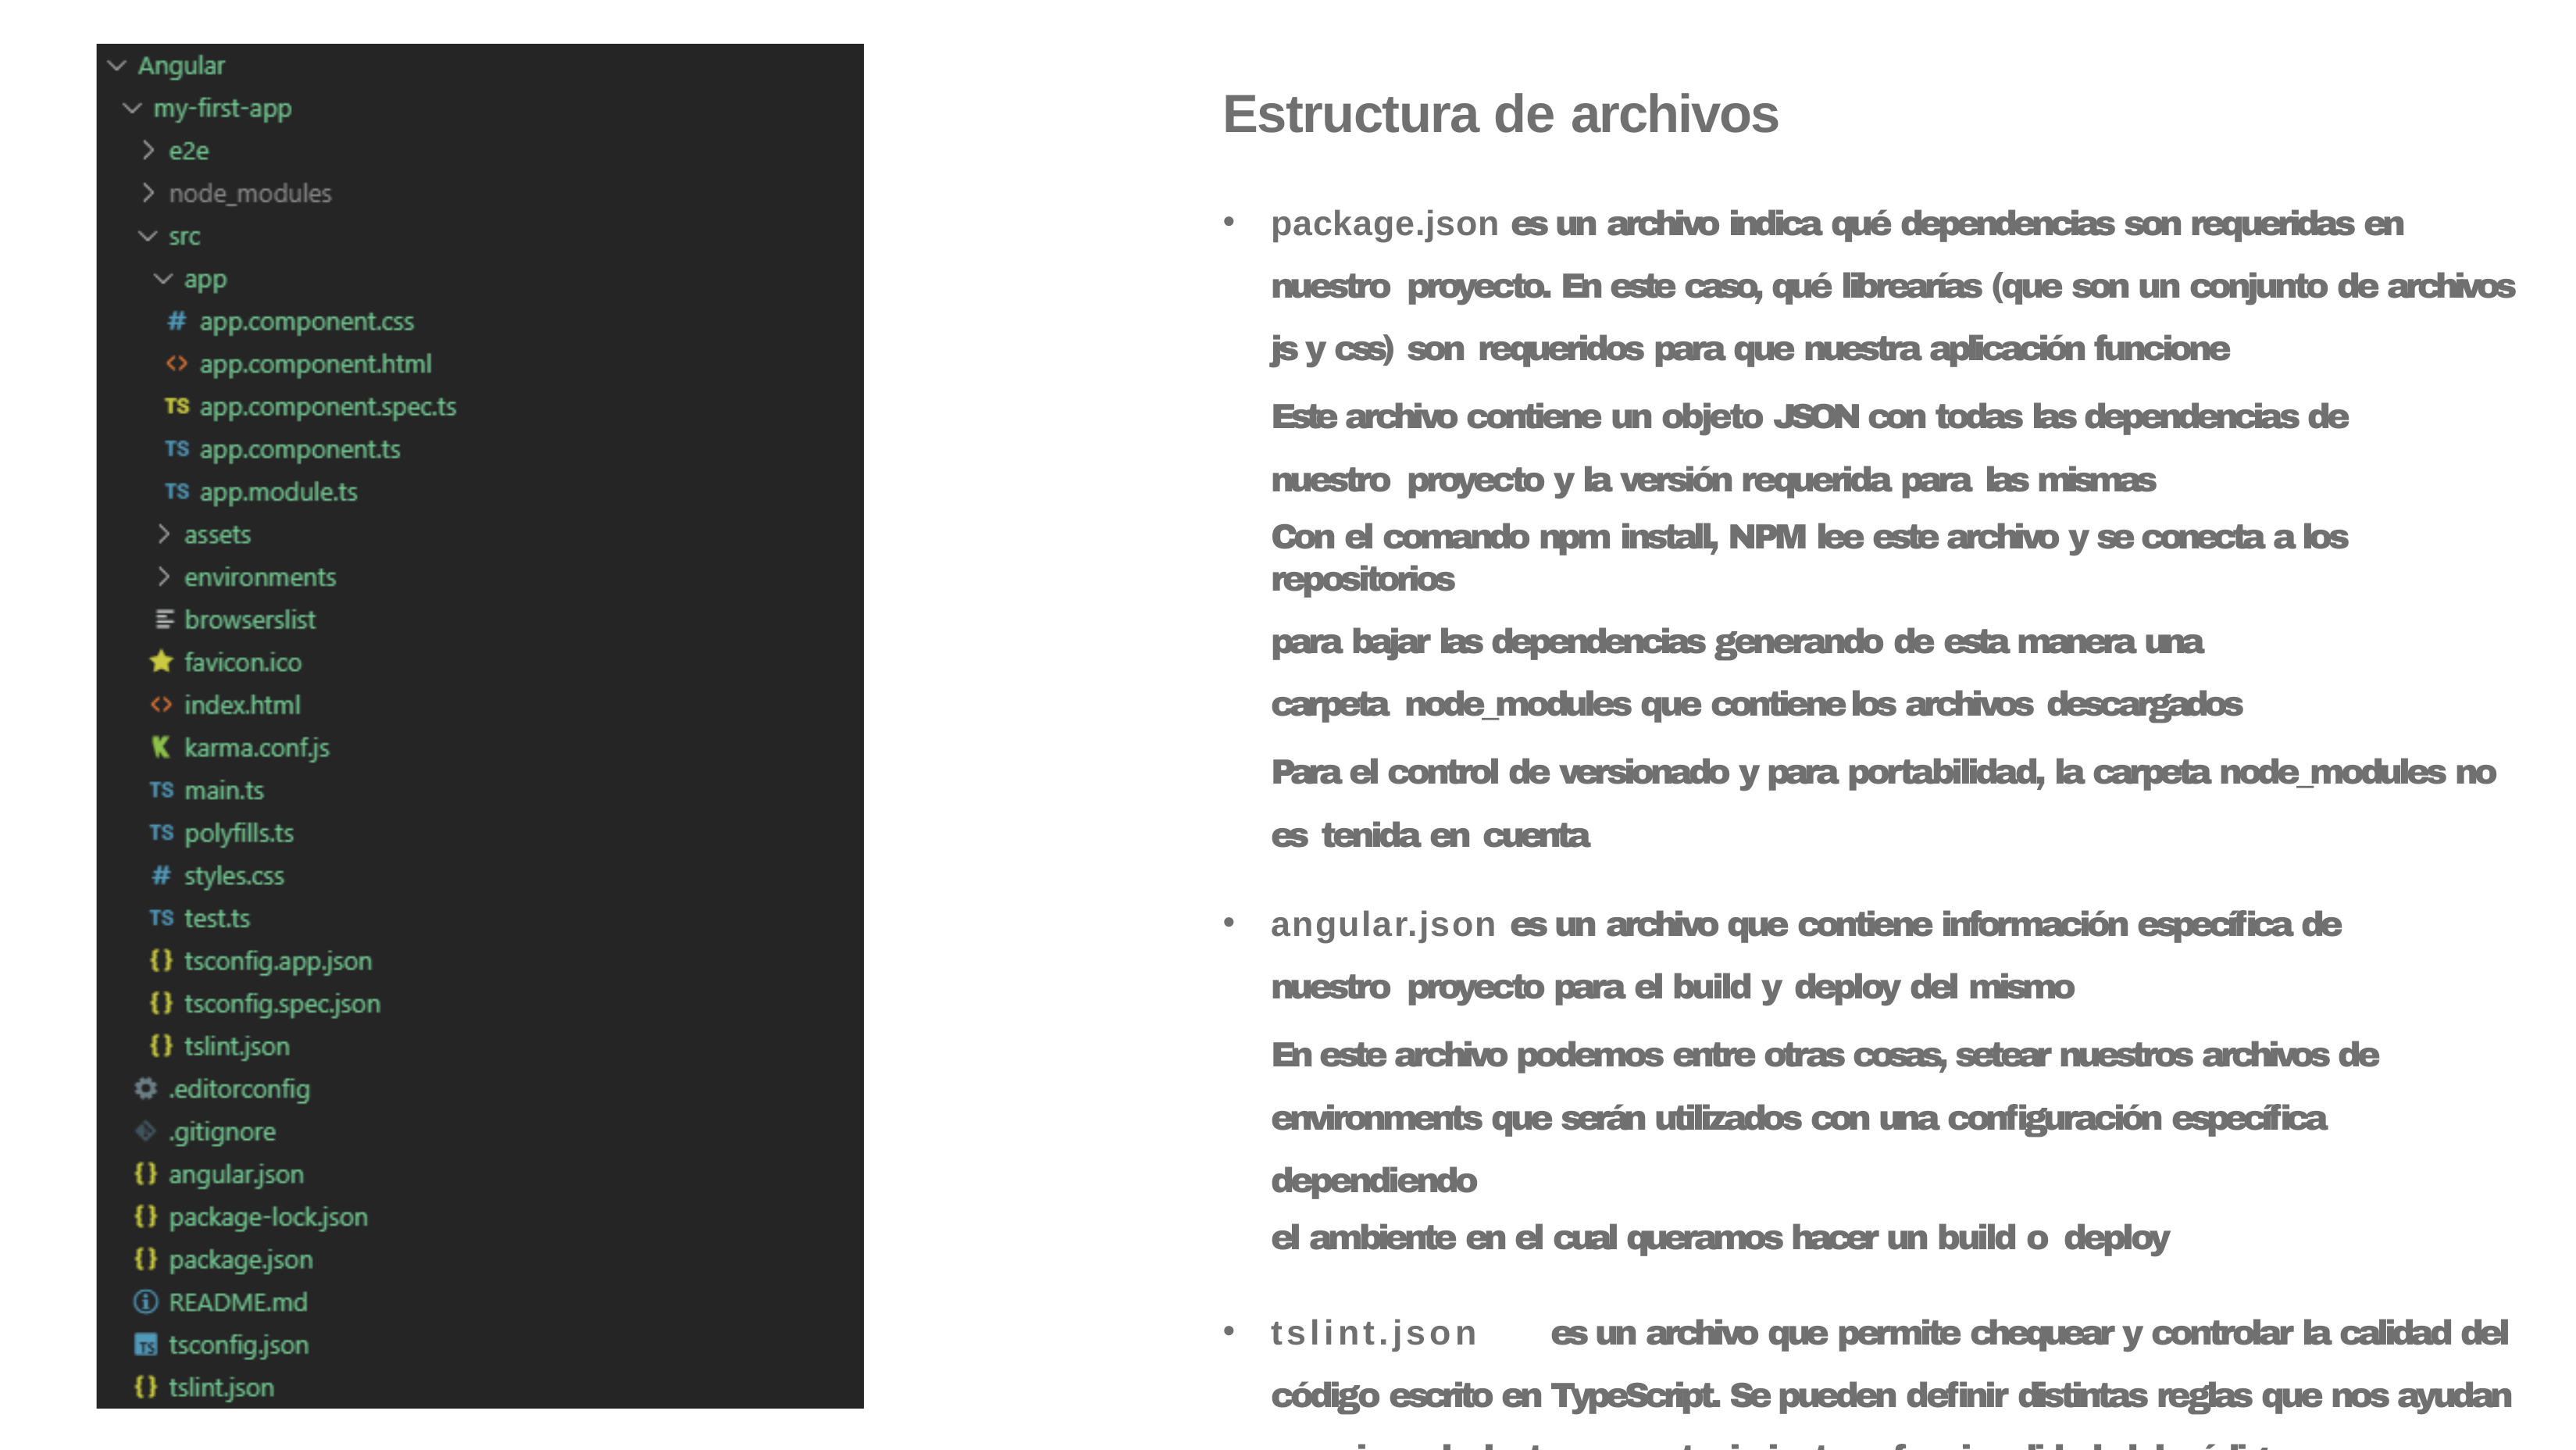

# Estructura de archivos
package.json es un archivo indica qué dependencias son requeridas en nuestro  proyecto. En este caso, qué librearías (que son un conjunto de archivos js y css)  son requeridos para que nuestra aplicación funcione
Este archivo contiene un objeto JSON con todas las dependencias de nuestro  proyecto y la versión requerida para las mismas
Con el comando npm install, NPM lee este archivo y se conecta a los repositorios
para bajar las dependencias generando de esta manera una carpeta  node_modules que contiene los archivos descargados
Para el control de versionado y para portabilidad, la carpeta node_modules no es  tenida en cuenta
angular.json es un archivo que contiene información específica de nuestro  proyecto para el build y deploy del mismo
En este archivo podemos entre otras cosas, setear nuestros archivos de  environments que serán utilizados con una configuración específica dependiendo
el ambiente en el cual queramos hacer un build o deploy
tslint.json	es un archivo que permite chequear y controlar la calidad del  código escrito en TypeScript. Se pueden definir distintas reglas que nos ayudan a  mejorar la lectura, mantenimiento y funcionalidad del código